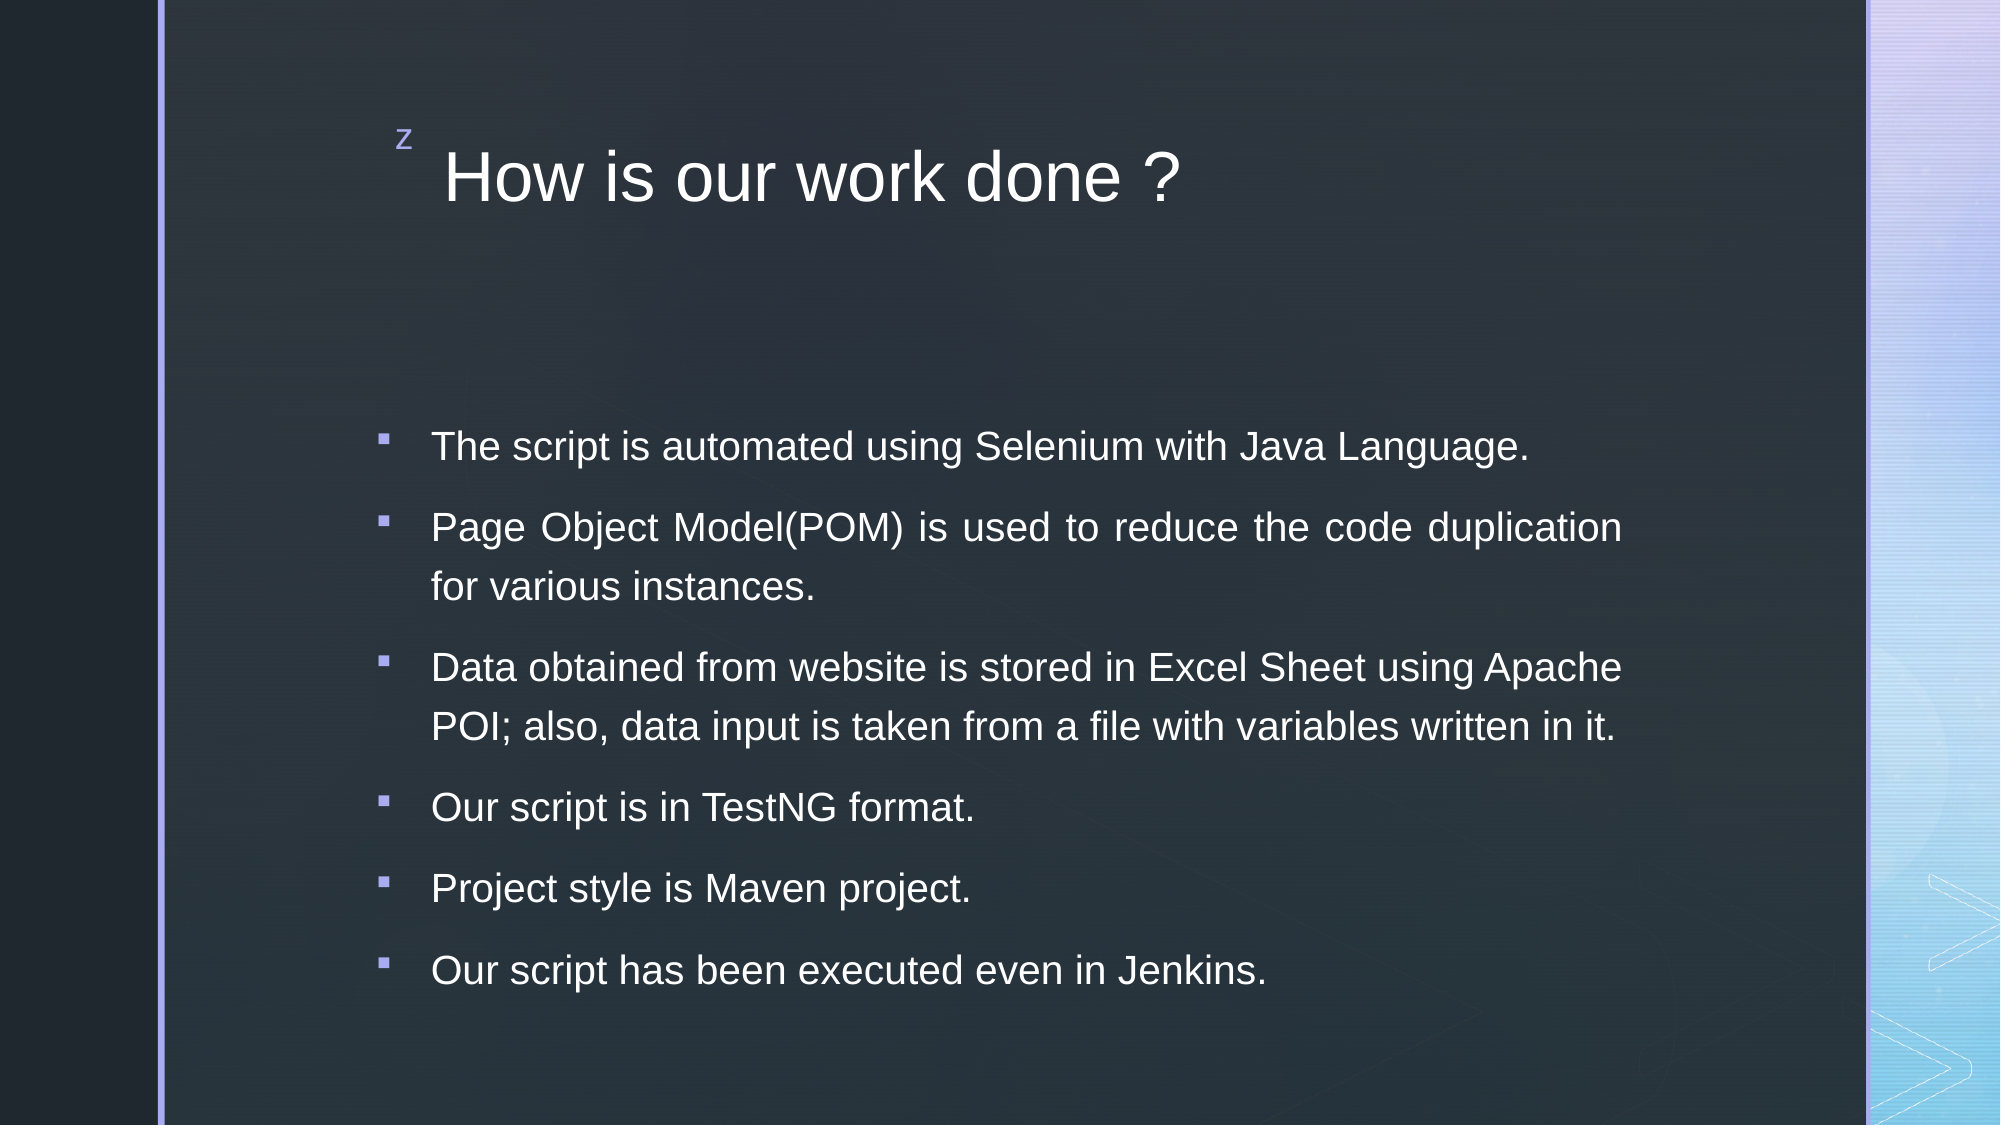

# How is our work done ?
The script is automated using Selenium with Java Language.
Page Object Model(POM) is used to reduce the code duplication for various instances.
Data obtained from website is stored in Excel Sheet using Apache POI; also, data input is taken from a file with variables written in it.
Our script is in TestNG format.
Project style is Maven project.
Our script has been executed even in Jenkins.